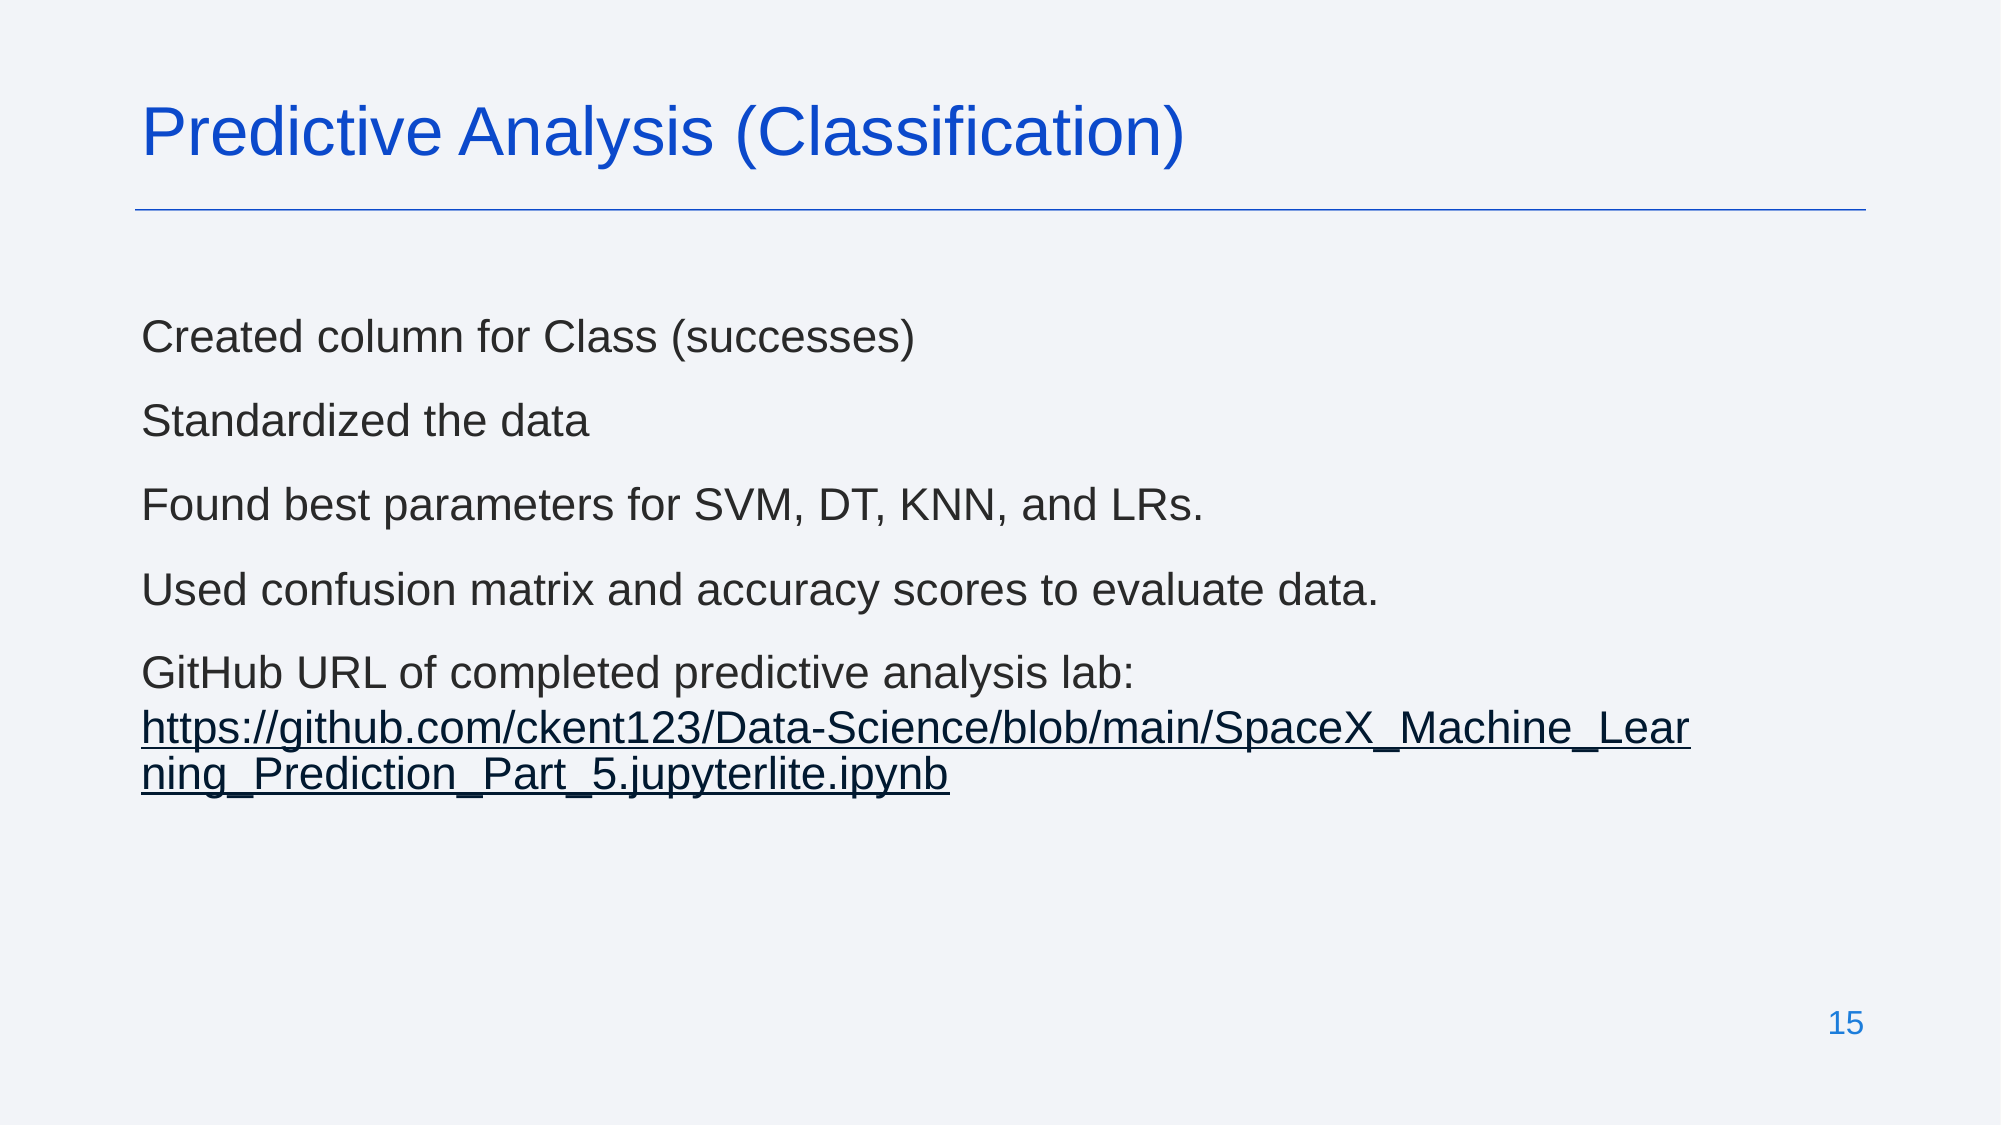

Predictive Analysis (Classification)
Created column for Class (successes)
Standardized the data
Found best parameters for SVM, DT, KNN, and LRs.
Used confusion matrix and accuracy scores to evaluate data.
GitHub URL of completed predictive analysis lab: https://github.com/ckent123/Data-Science/blob/main/SpaceX_Machine_Learning_Prediction_Part_5.jupyterlite.ipynb

15